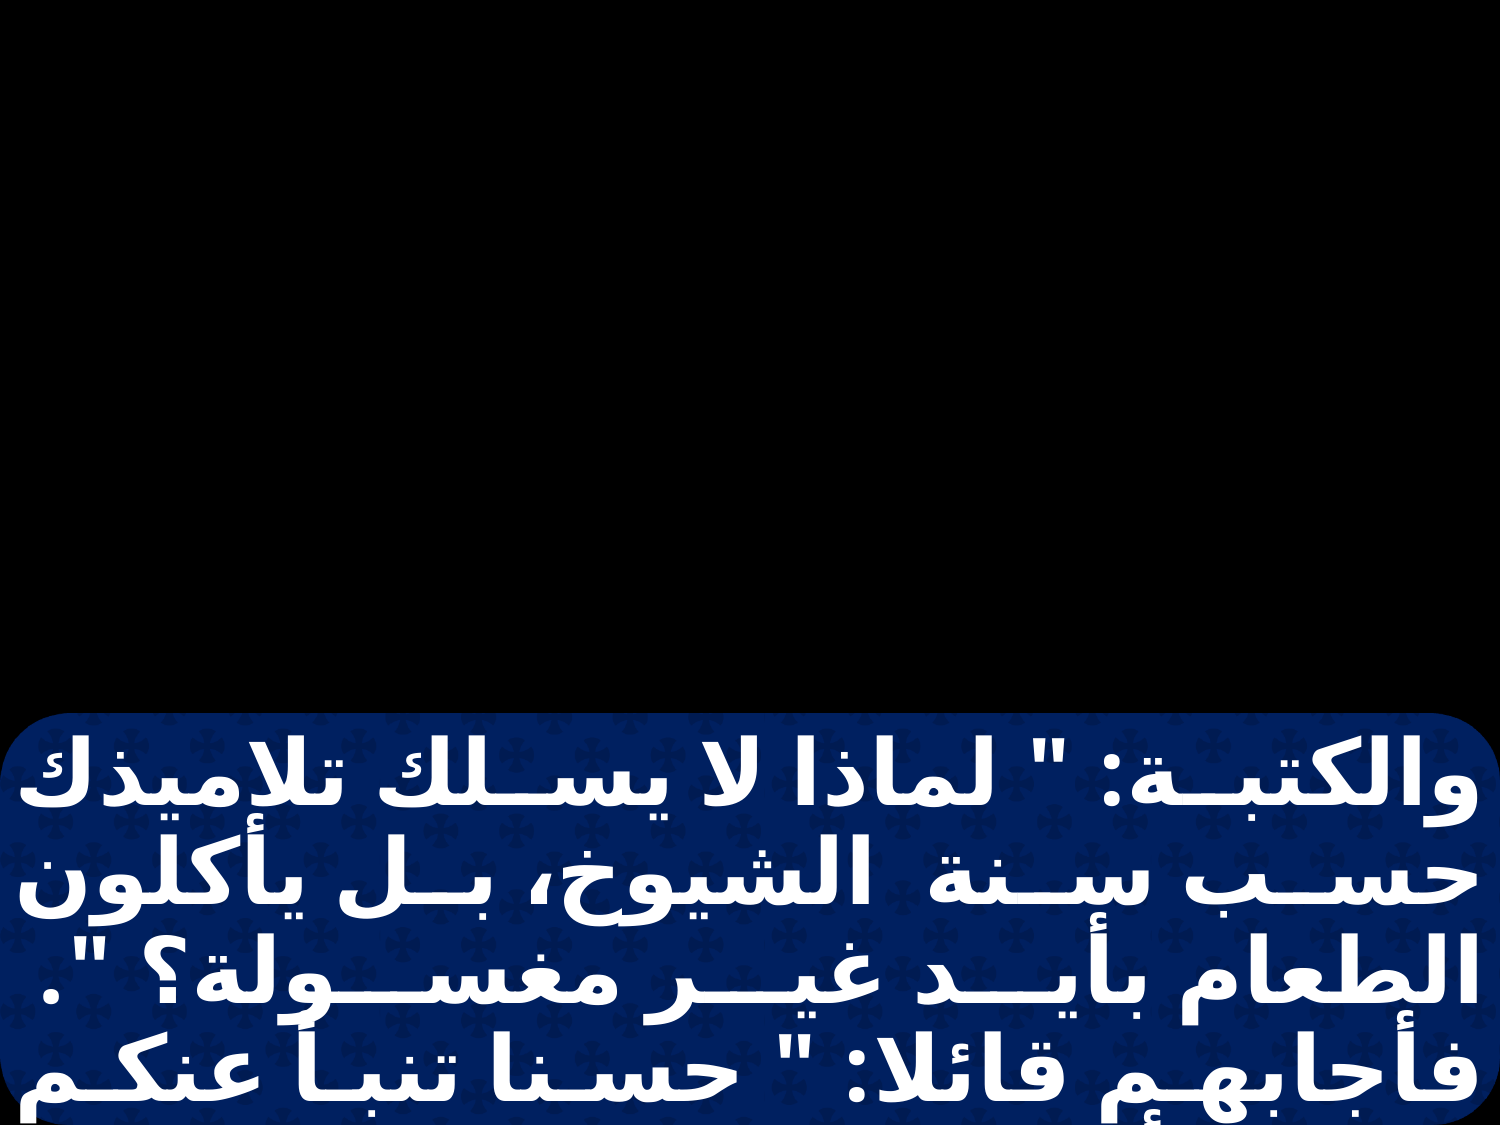

والكتبة: " لماذا لا يسلك تلاميذك حسب سنة  الشيوخ، بل يأكلون الطعام بأيد غير مغسولة؟ ".  فأجابهم قائلا: " حسنا تنبأ عنكم إشعياء أيها  المراؤون، كما هو مكتوب: إن هذا الشعب يكرمني